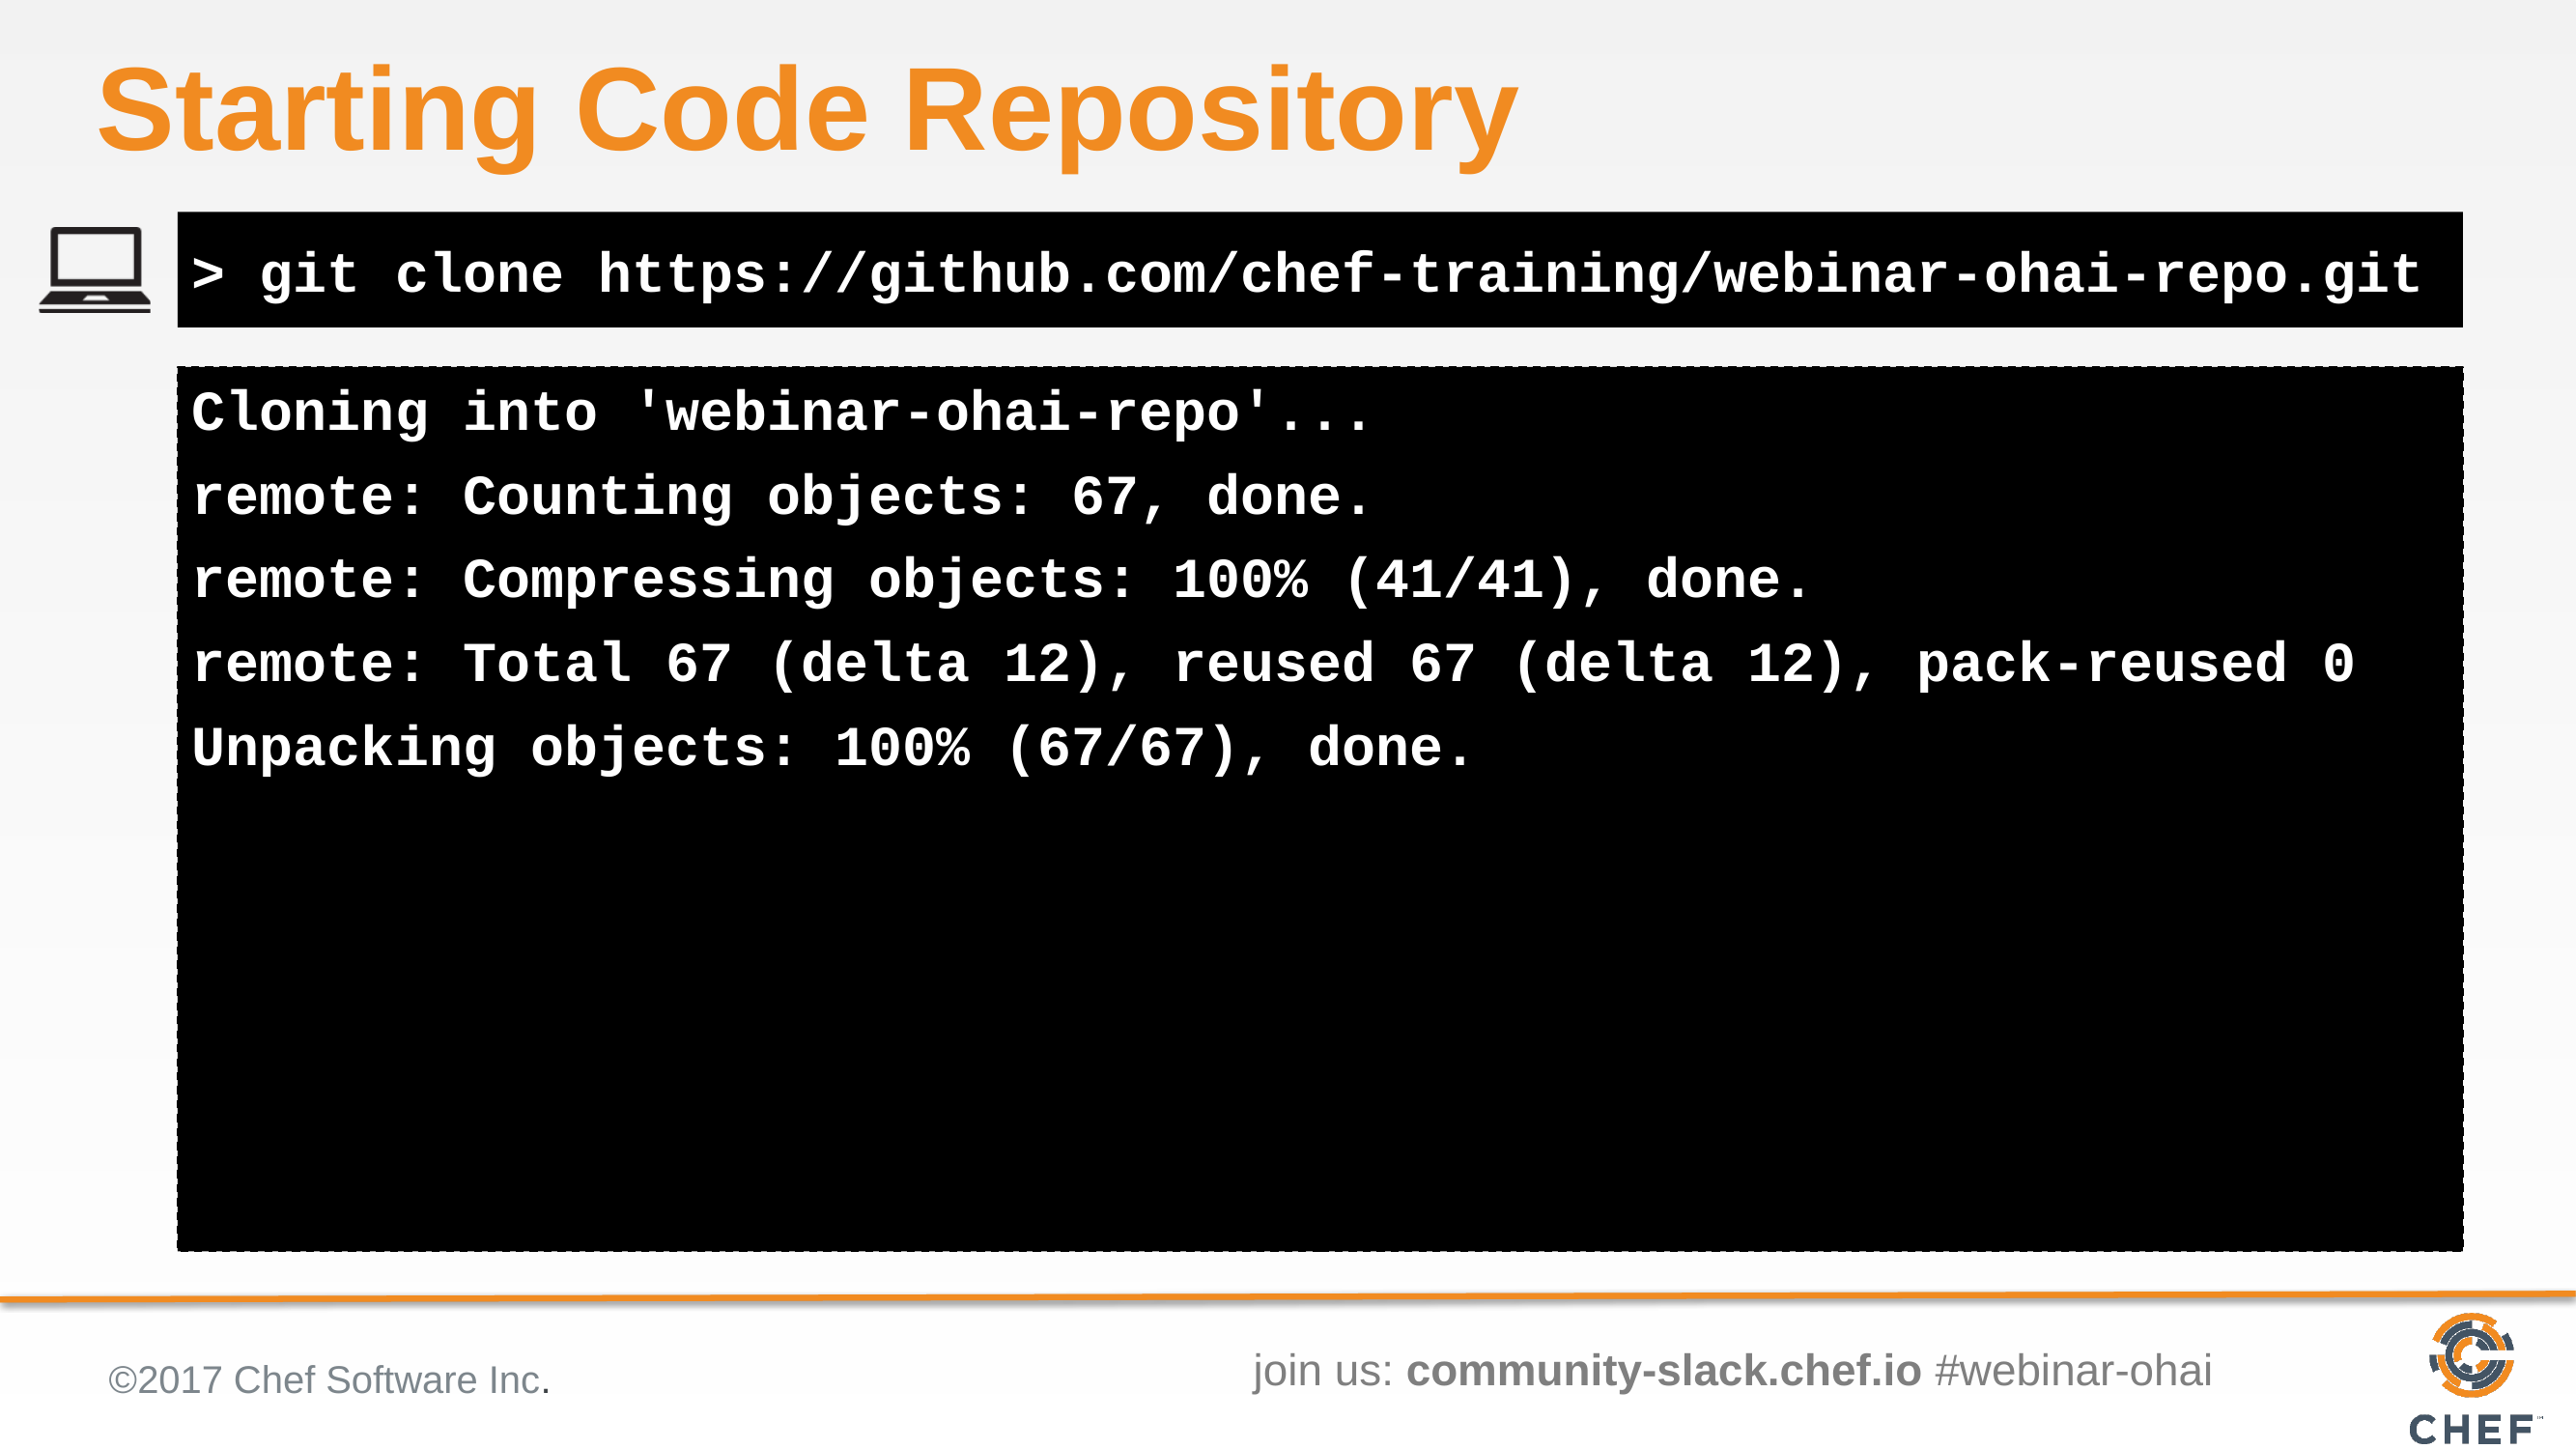

# Starting Code Repository
> git clone https://github.com/chef-training/webinar-ohai-repo.git
Cloning into 'webinar-ohai-repo'...
remote: Counting objects: 67, done.
remote: Compressing objects: 100% (41/41), done.
remote: Total 67 (delta 12), reused 67 (delta 12), pack-reused 0
Unpacking objects: 100% (67/67), done.